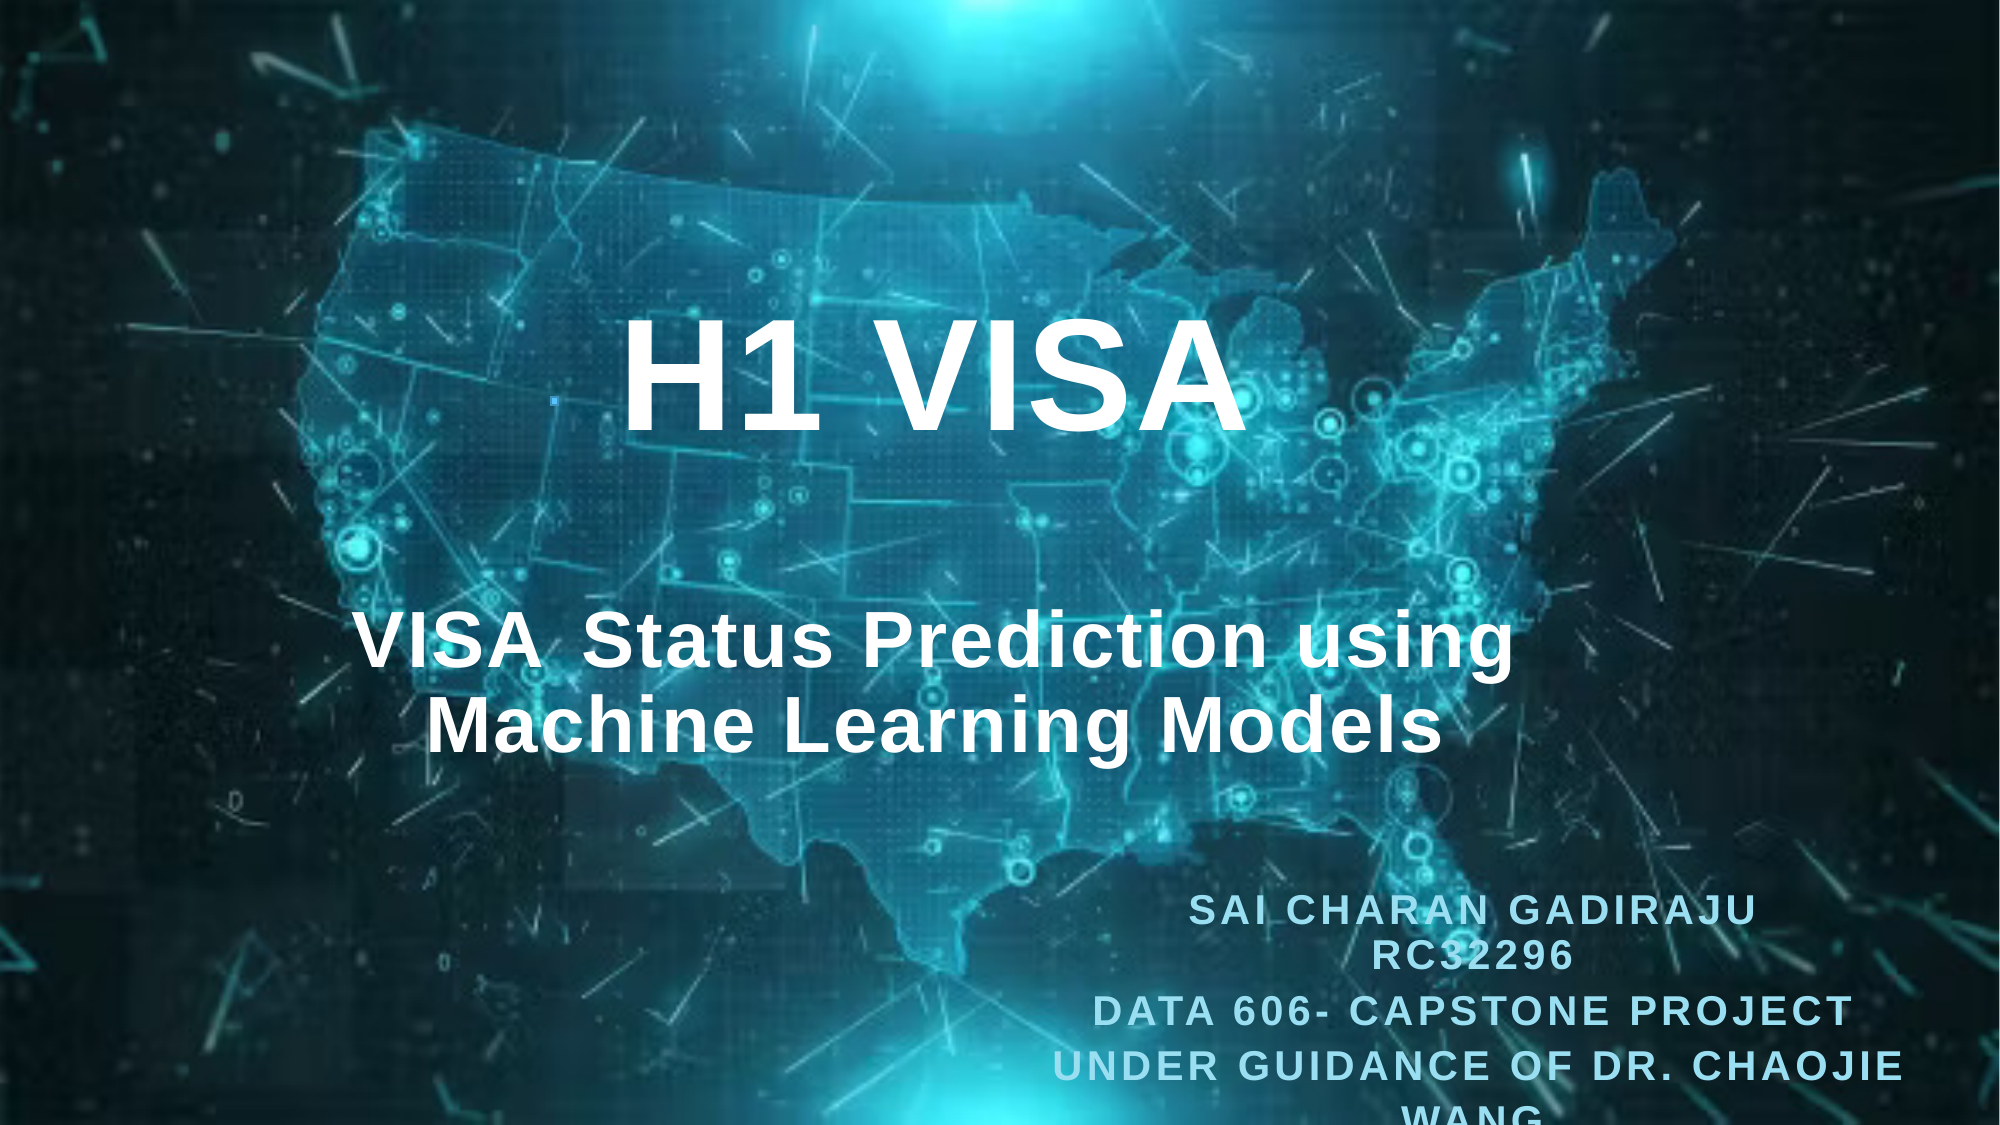

# H1 VISA VISA Status Prediction using Machine Learning Models

SAI Charan GADIRAJU
RC32296
DATA 606- Capstone Project
 under guidance of Dr. Chaojie Wang